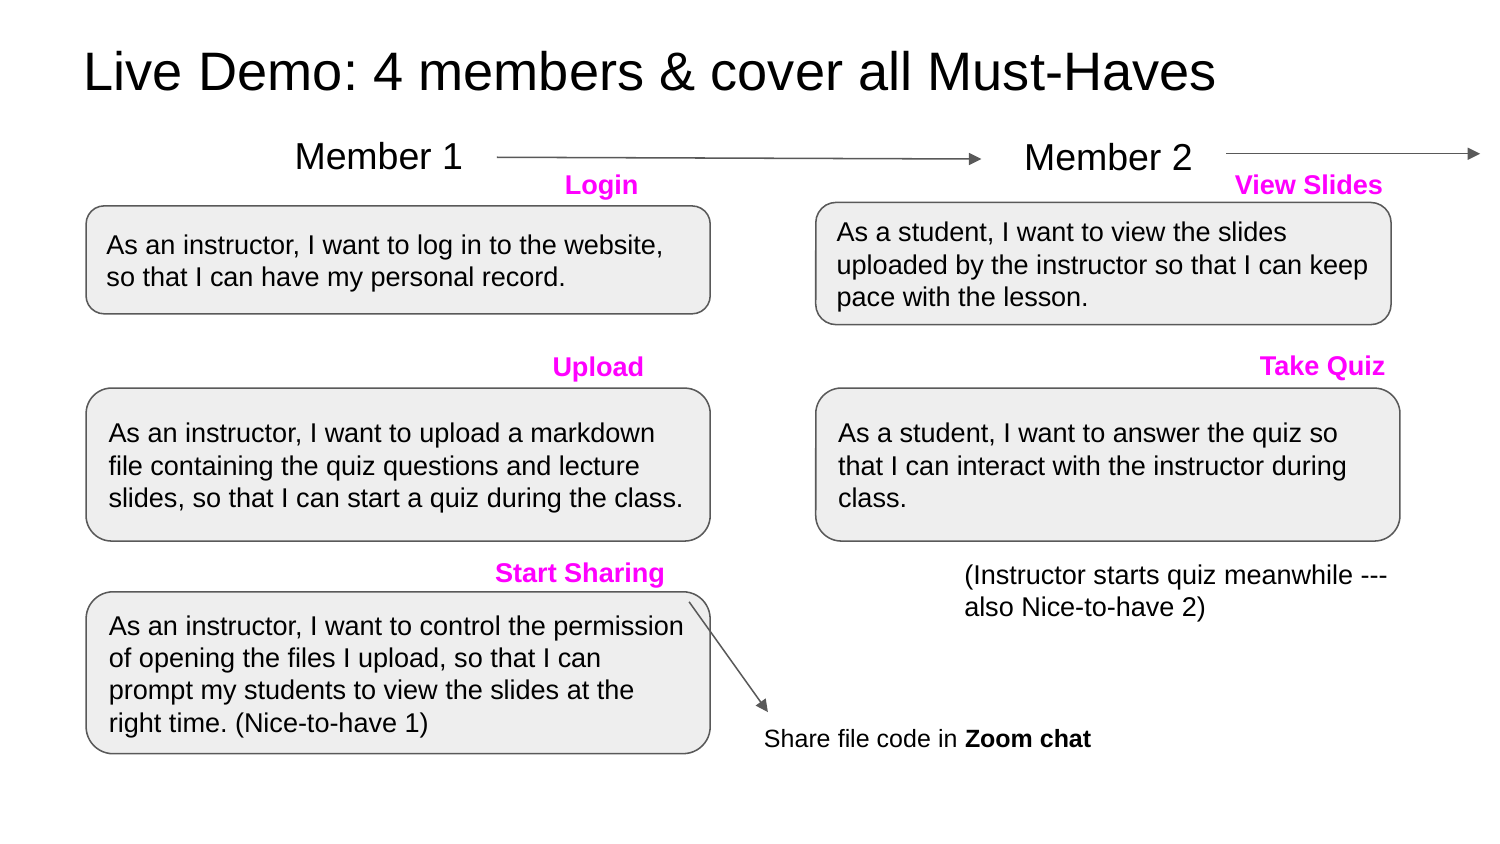

Live Demo: 4 members & cover all Must-Haves
# Member 1
Member 2
View Slides
Login

As a student, I want to view the slides uploaded by the instructor so that I can keep pace with the lesson.
As an instructor, I want to log in to the website, so that I can have my personal record.
Take Quiz
Upload
As a student, I want to answer the quiz so that I can interact with the instructor during class.
As an instructor, I want to upload a markdown file containing the quiz questions and lecture slides, so that I can start a quiz during the class.
Start Sharing
(Instructor starts quiz meanwhile --- also Nice-to-have 2)

As an instructor, I want to control the permission of opening the files I upload, so that I can prompt my students to view the slides at the right time. (Nice-to-have 1)
Share file code in Zoom chat